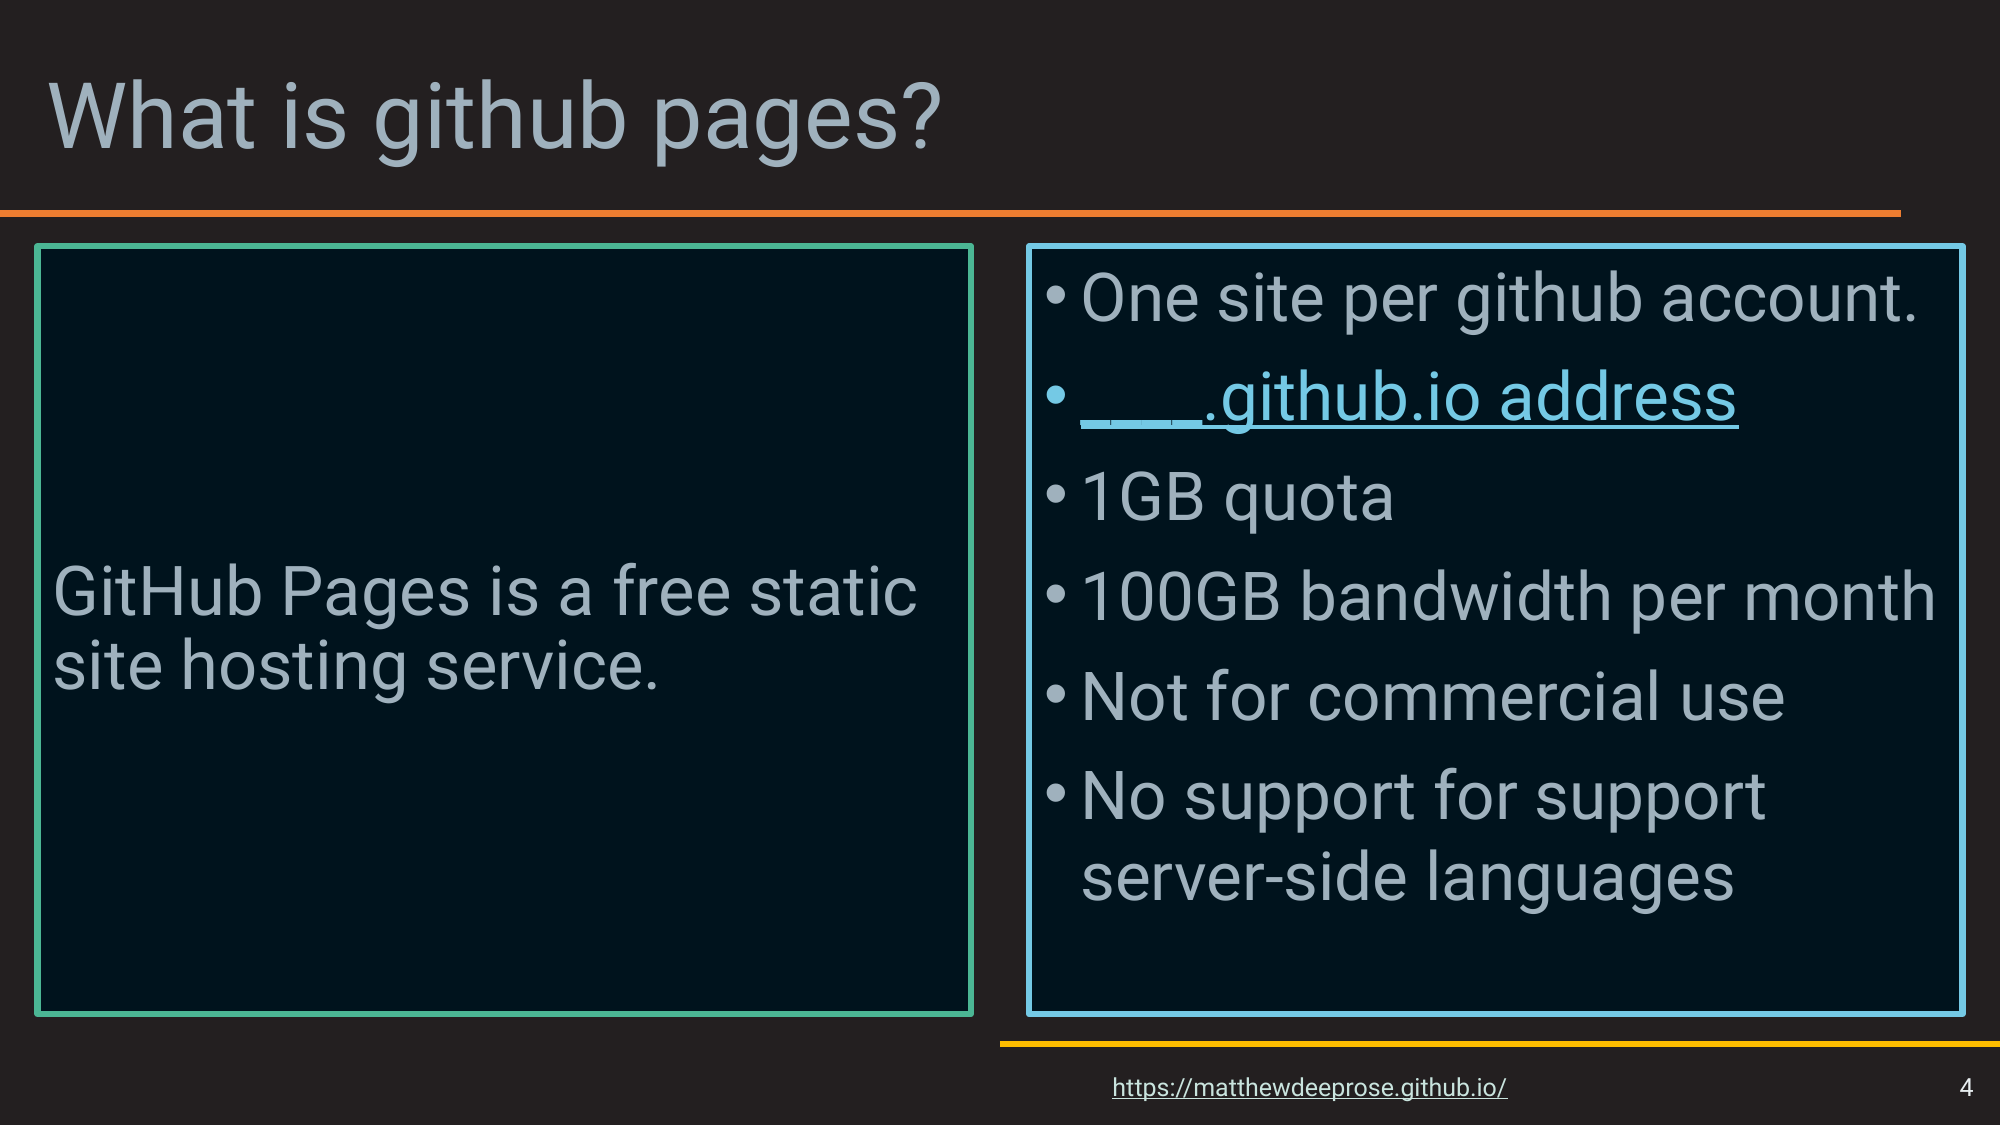

# What is github pages?
GitHub Pages is a free static site hosting service.
One site per github account.
____.github.io address
1GB quota
100GB bandwidth per month
Not for commercial use
No support for support server-side languages

4
https://matthewdeeprose.github.io/